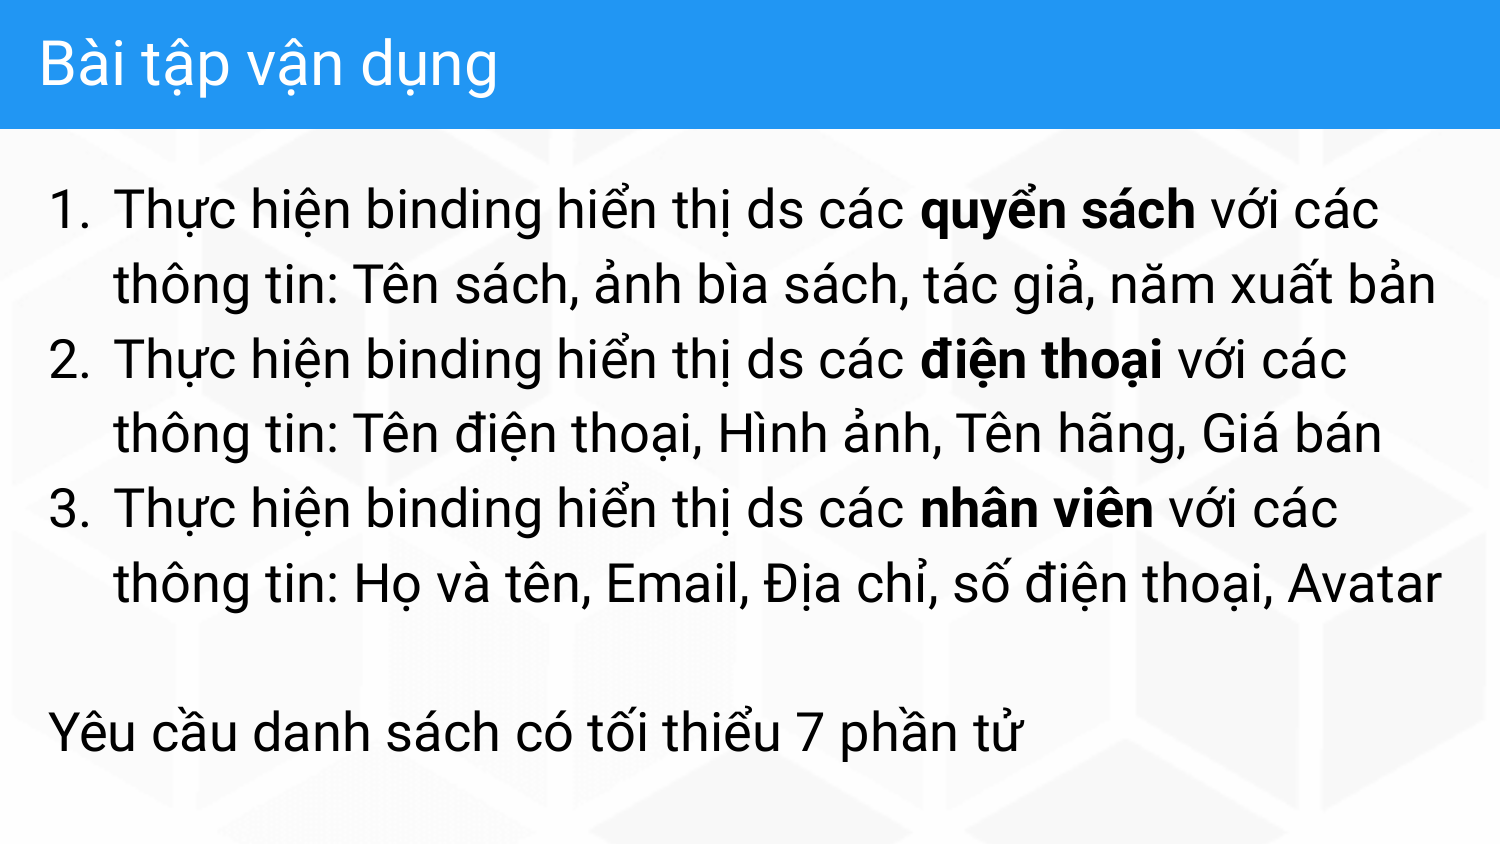

# Bài tập vận dụng
Thực hiện binding hiển thị ds các quyển sách với các thông tin: Tên sách, ảnh bìa sách, tác giả, năm xuất bản
Thực hiện binding hiển thị ds các điện thoại với các thông tin: Tên điện thoại, Hình ảnh, Tên hãng, Giá bán
Thực hiện binding hiển thị ds các nhân viên với các thông tin: Họ và tên, Email, Địa chỉ, số điện thoại, Avatar

Yêu cầu danh sách có tối thiểu 7 phần tử